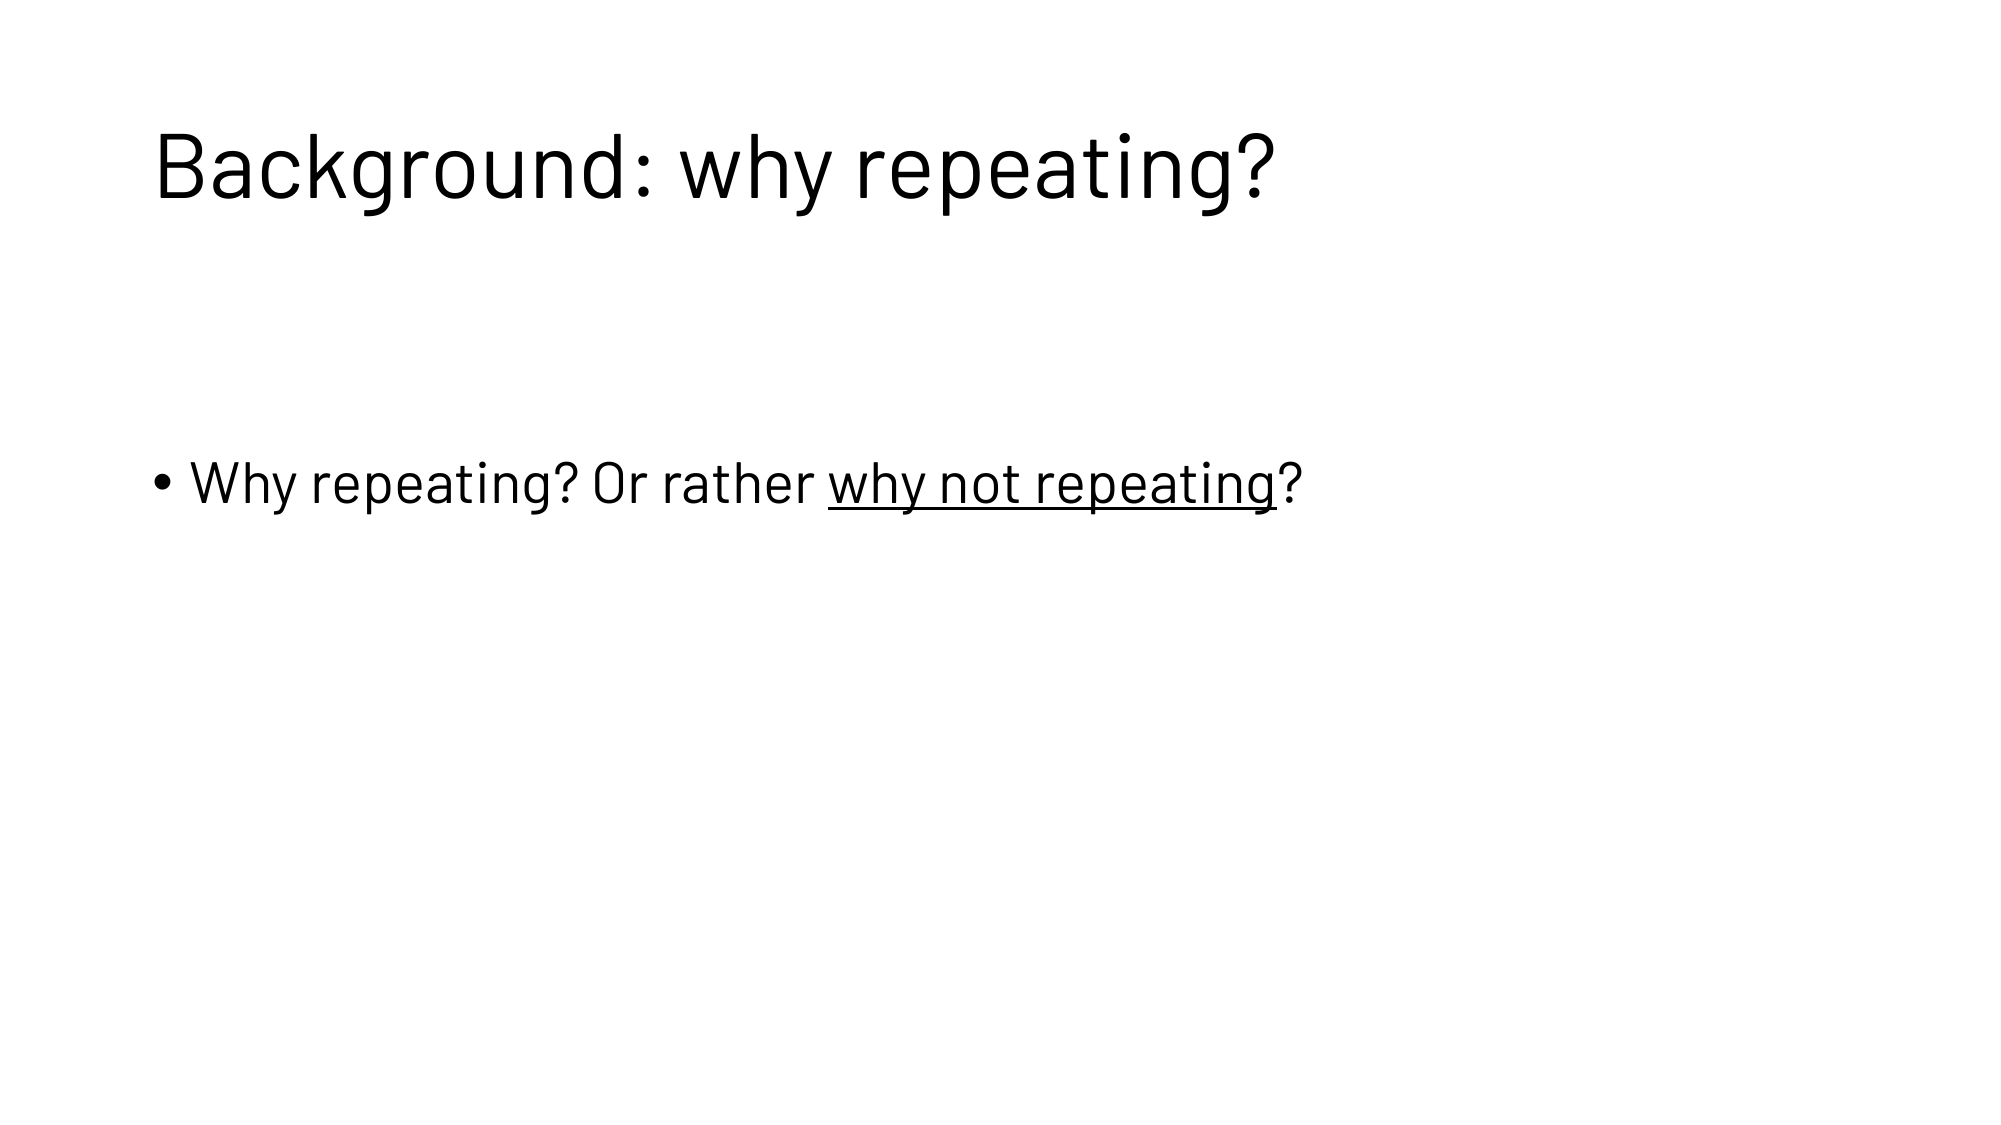

# Background: why repeating?

Why repeating? Or rather why not repeating?